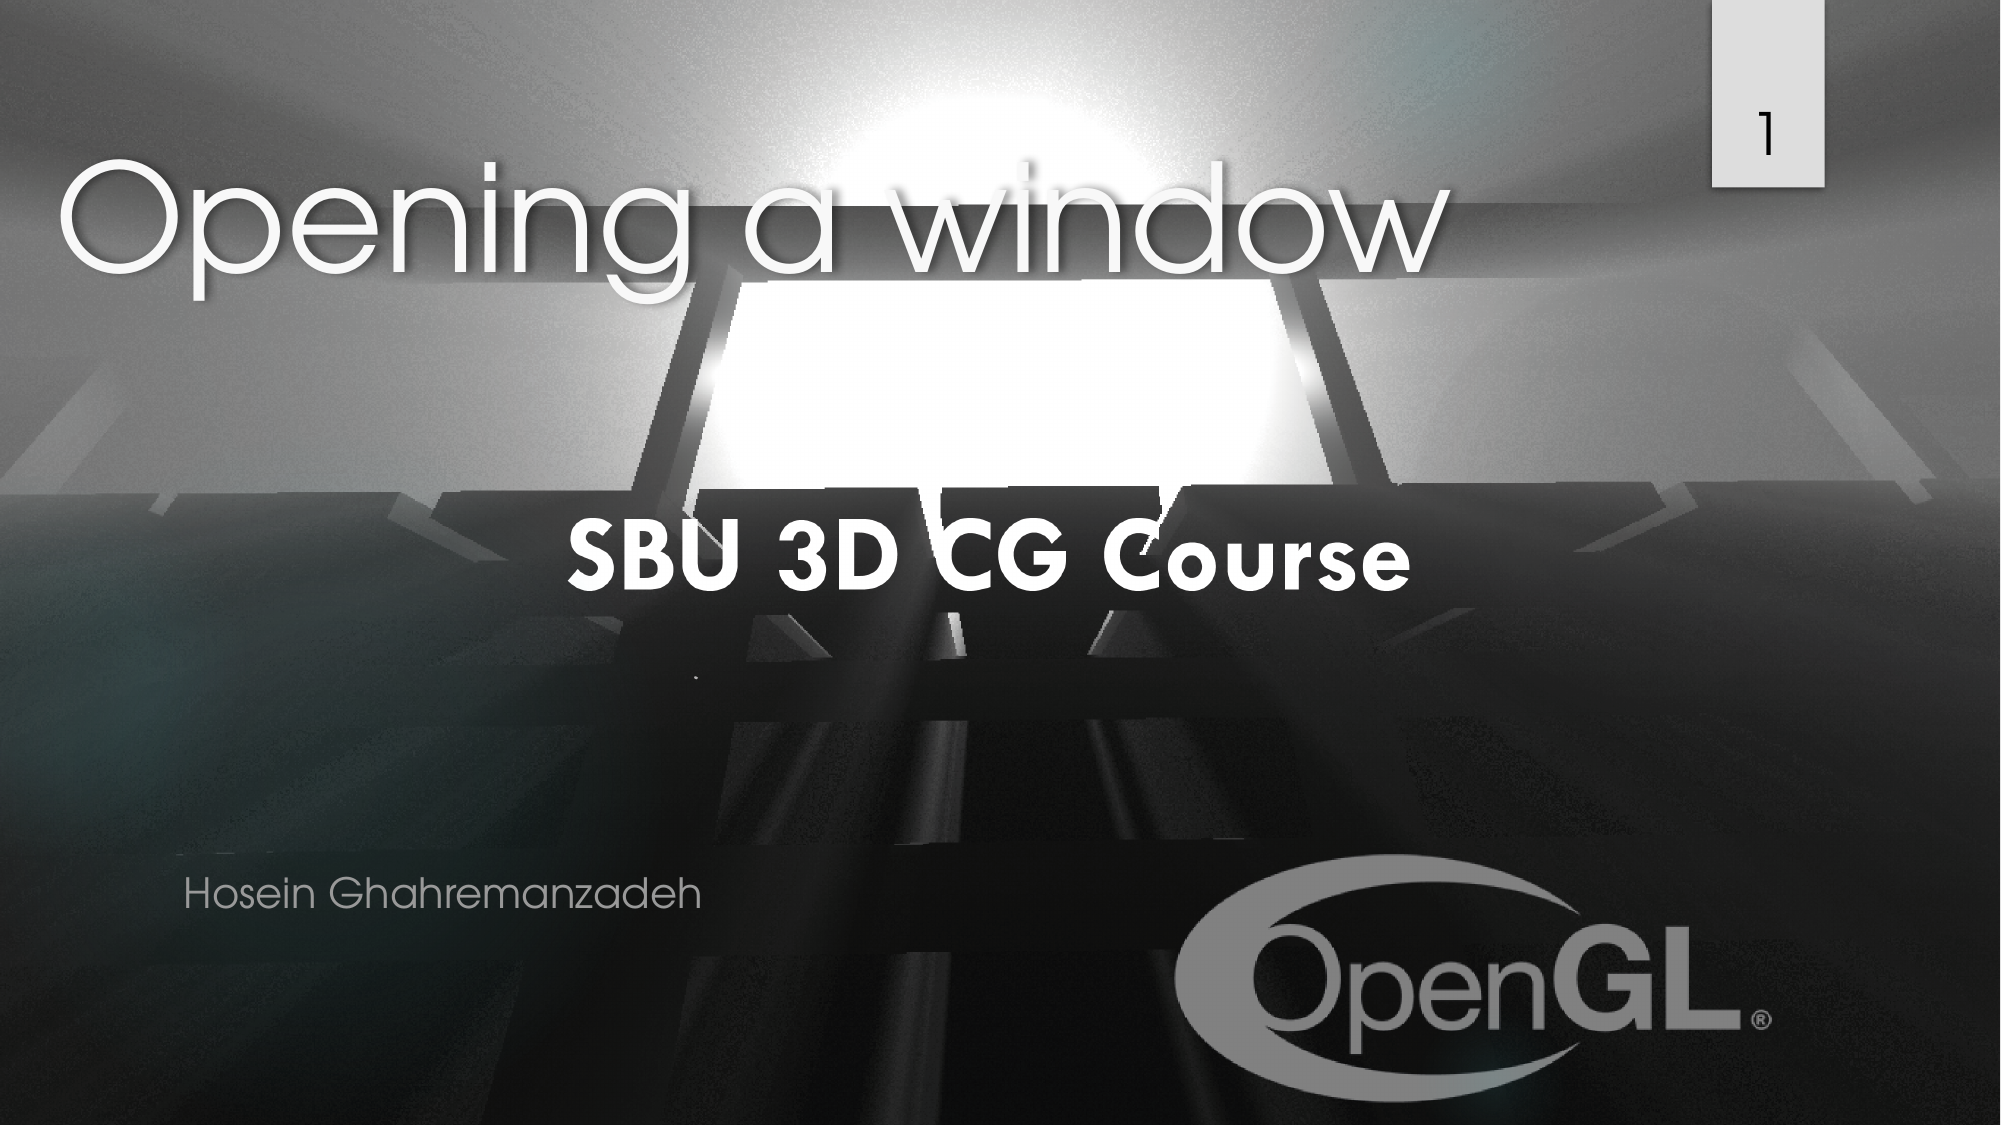

1
# Opening a window
Hosein Ghahremanzadeh